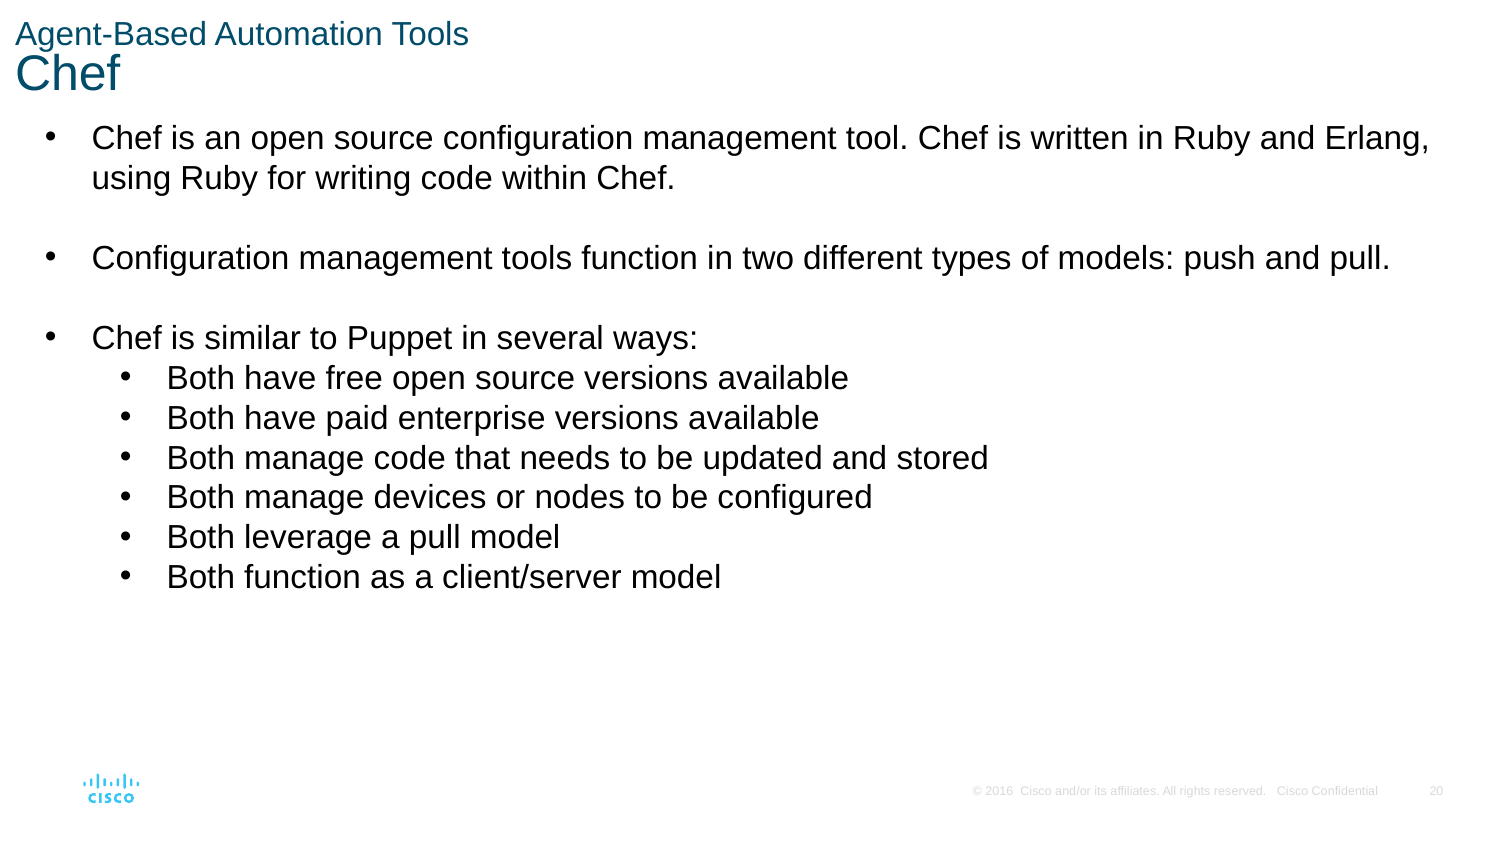

# Agent-Based Automation Tools Chef
Chef is an open source configuration management tool. Chef is written in Ruby and Erlang, using Ruby for writing code within Chef.

Configuration management tools function in two different types of models: push and pull.

Chef is similar to Puppet in several ways:
Both have free open source versions available
Both have paid enterprise versions available
Both manage code that needs to be updated and stored
Both manage devices or nodes to be configured
Both leverage a pull model
Both function as a client/server model